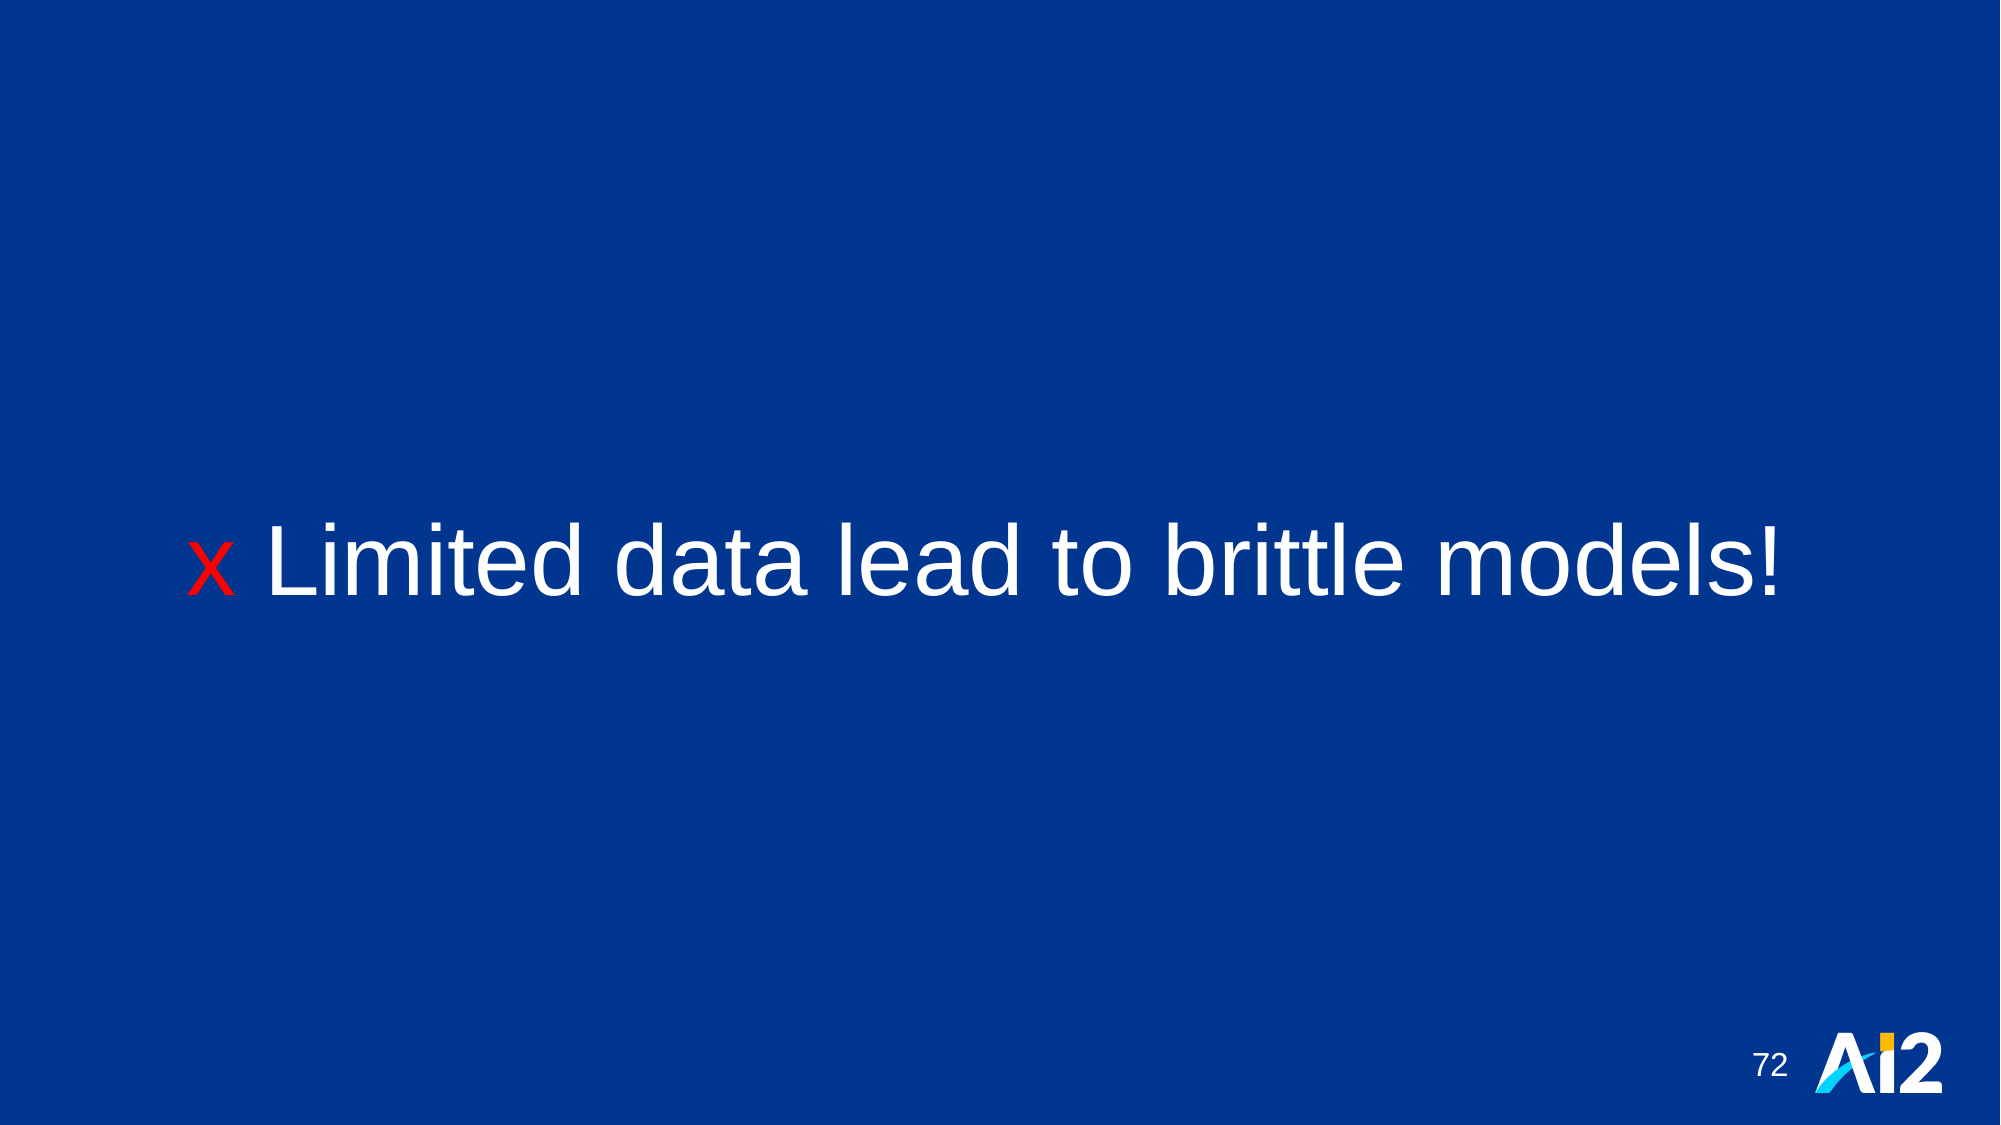

# x Limited data lead to brittle models!

72